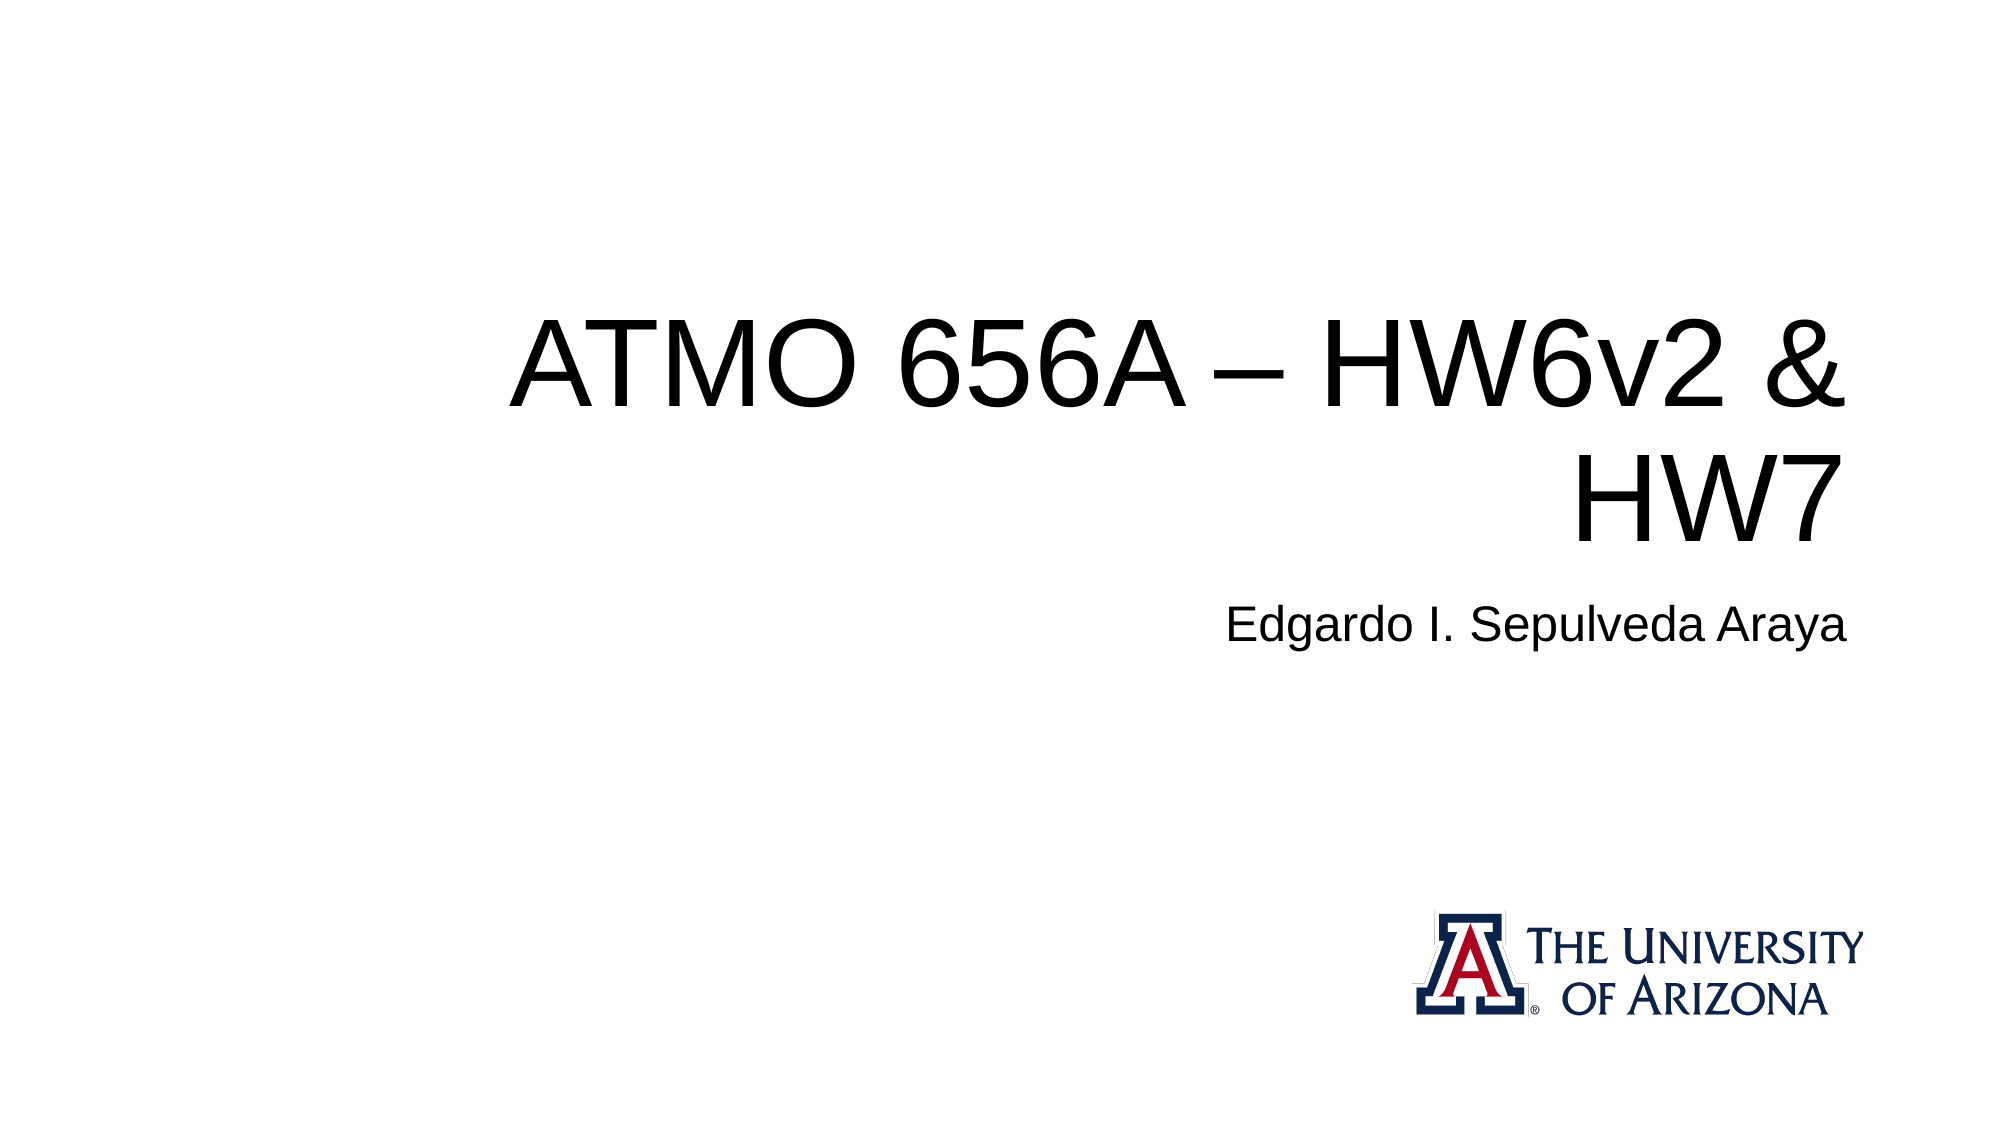

# ATMO 656A – HW6v2 & HW7
Edgardo I. Sepulveda Araya